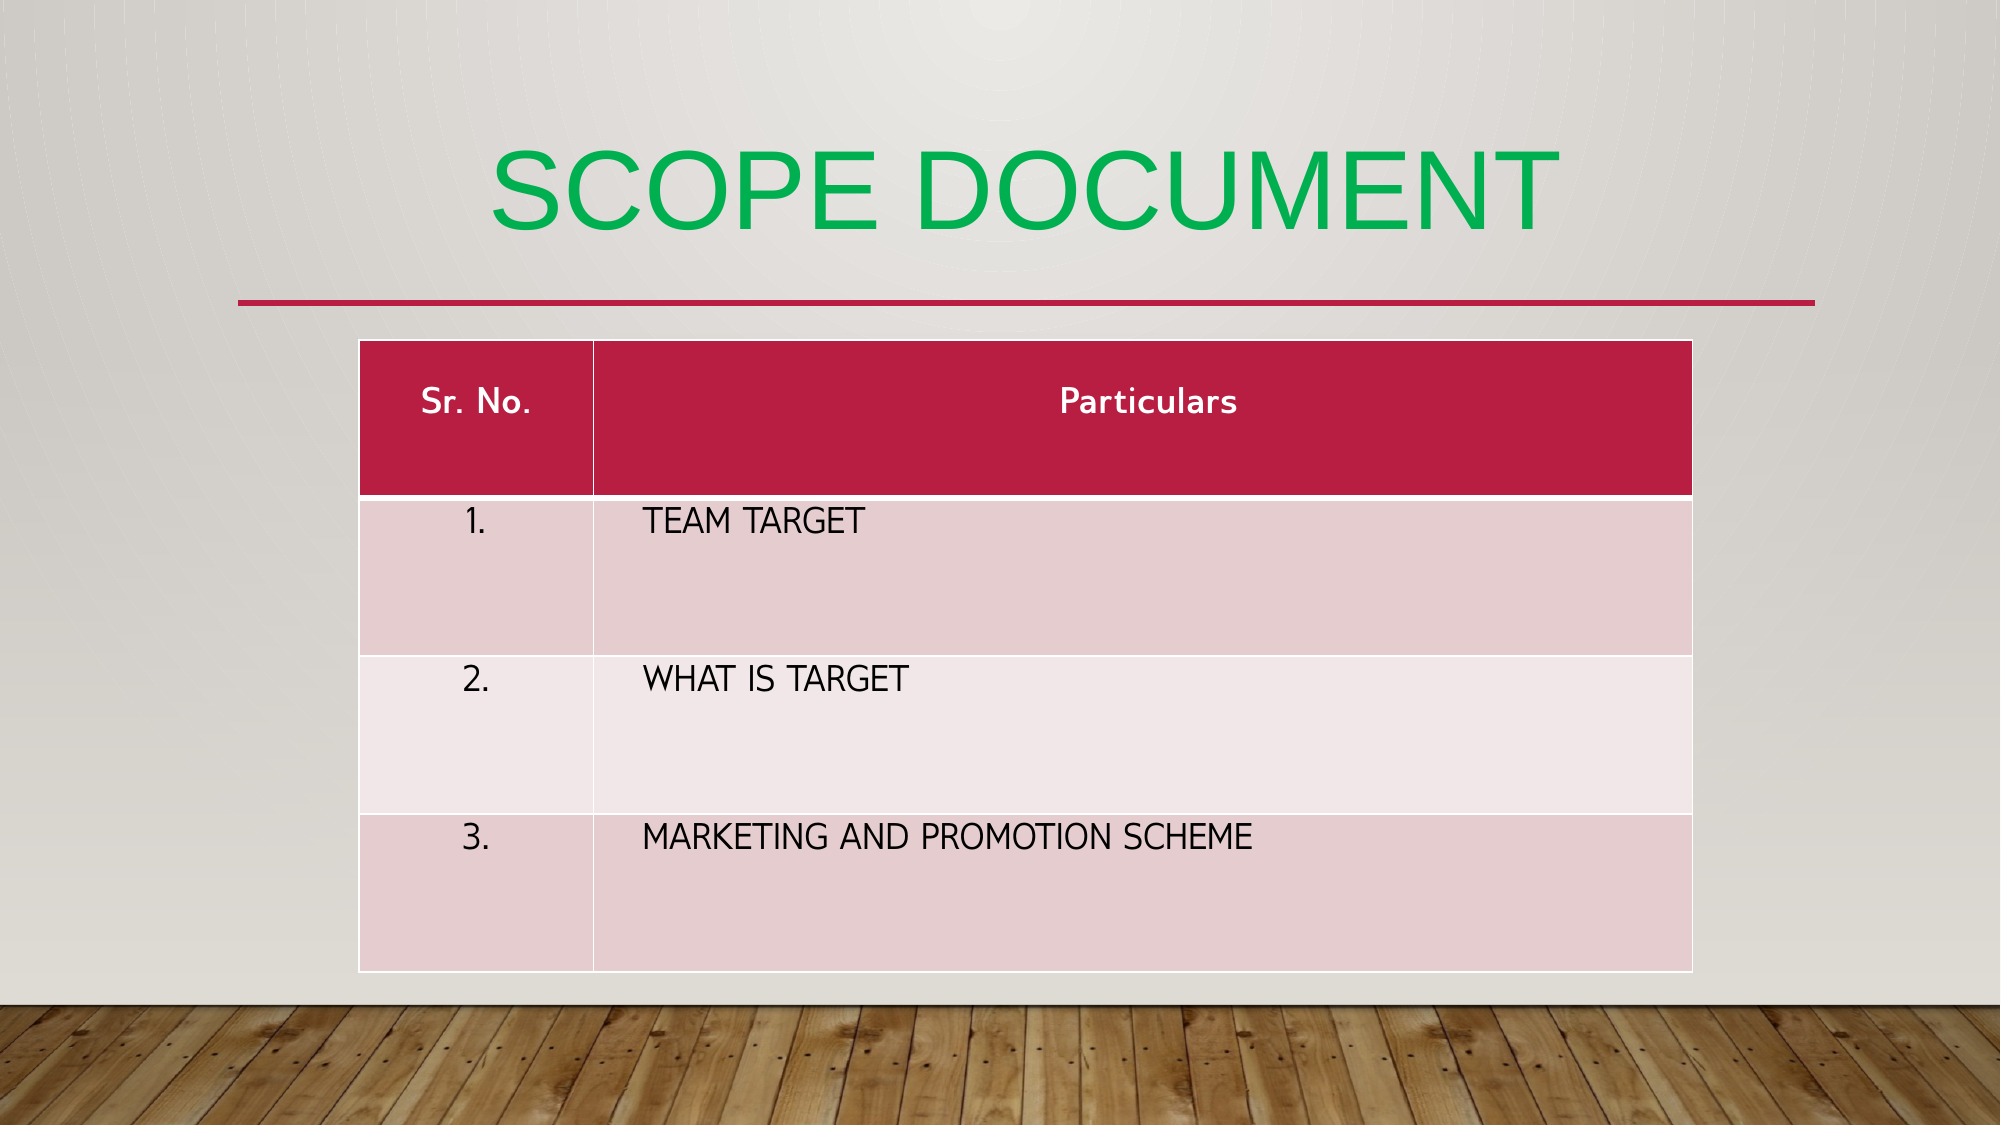

# Scope Document
| Sr. No. | Particulars |
| --- | --- |
| 1. | TEAM TARGET |
| 2. | WHAT IS TARGET |
| 3. | MARKETING AND PROMOTION SCHEME |